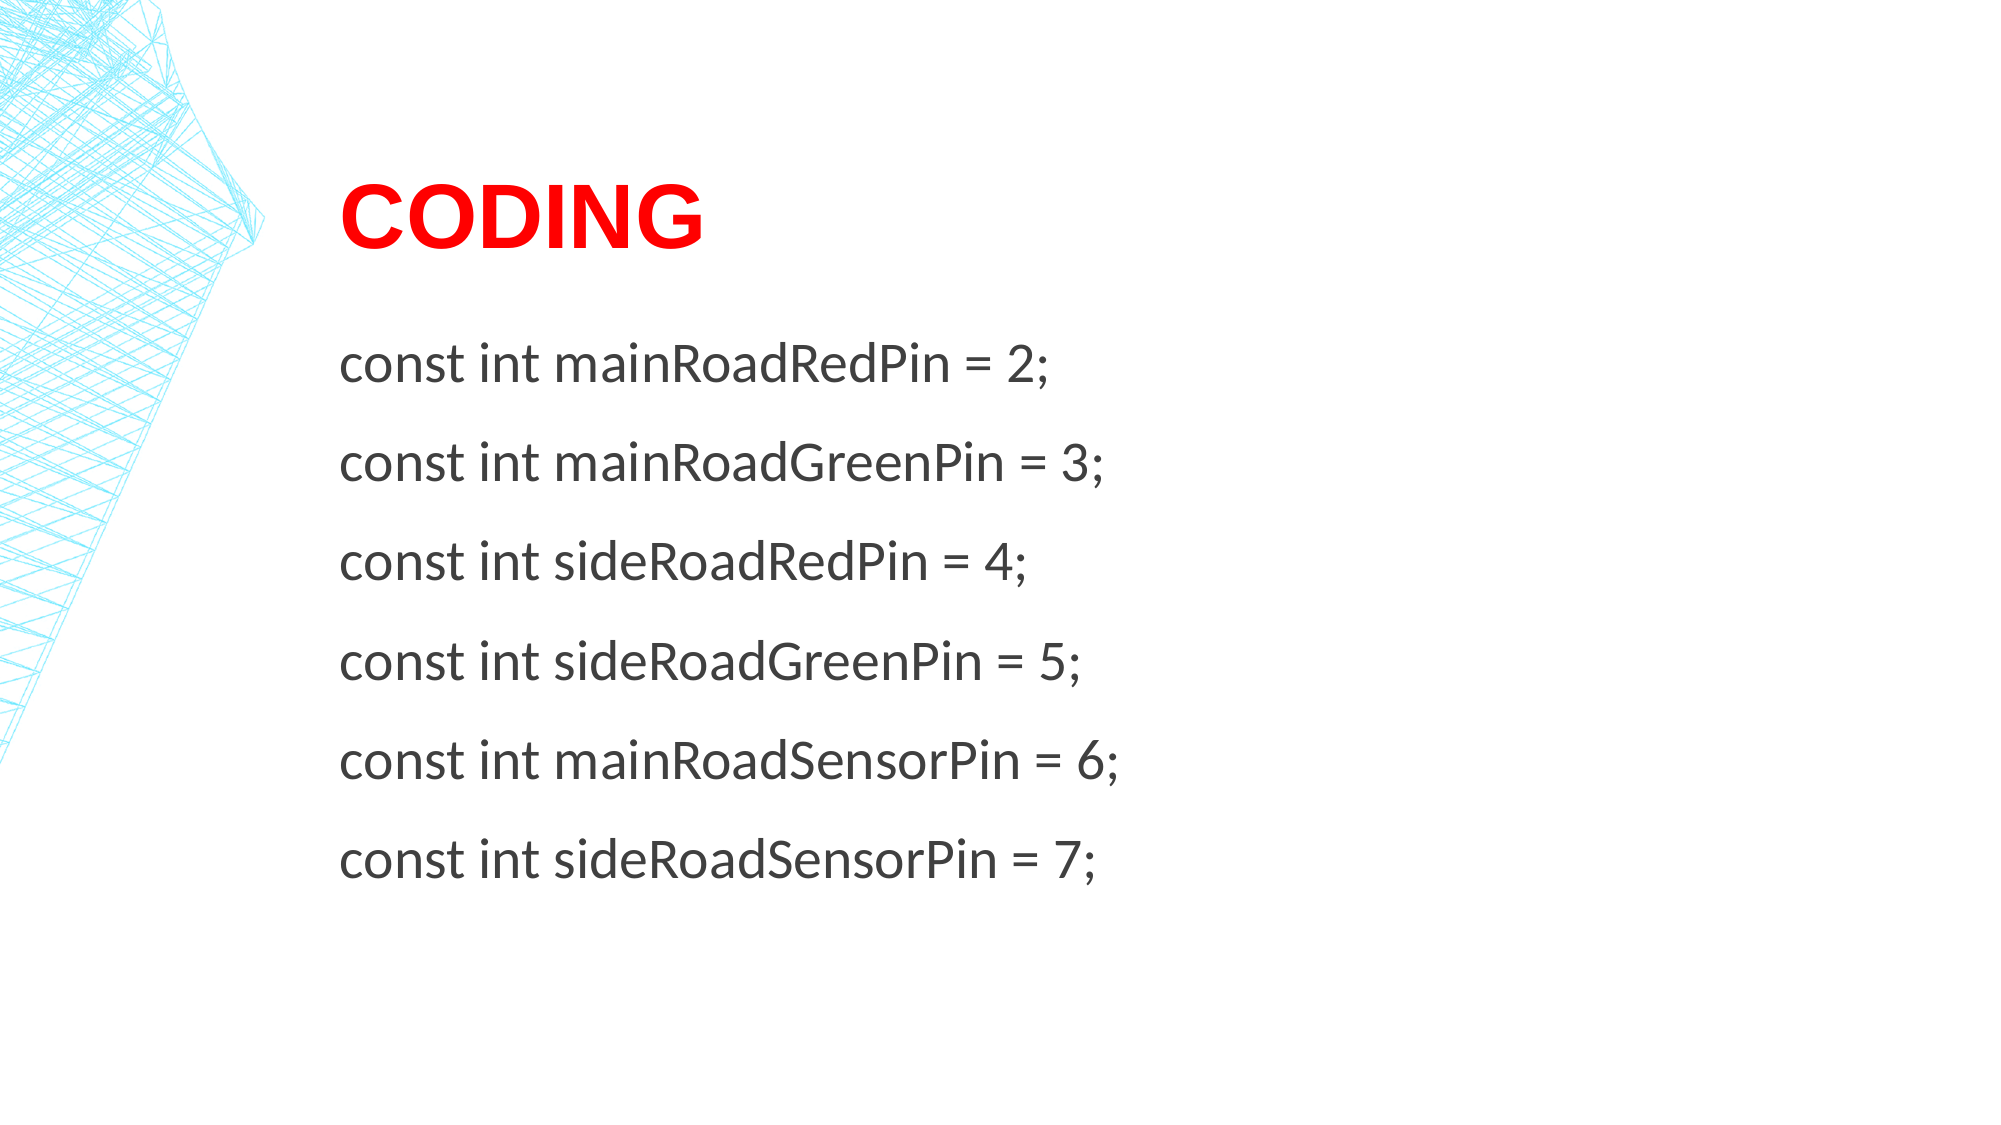

# CODING
const int mainRoadRedPin = 2;
const int mainRoadGreenPin = 3;
const int sideRoadRedPin = 4;
const int sideRoadGreenPin = 5;
const int mainRoadSensorPin = 6;
const int sideRoadSensorPin = 7;